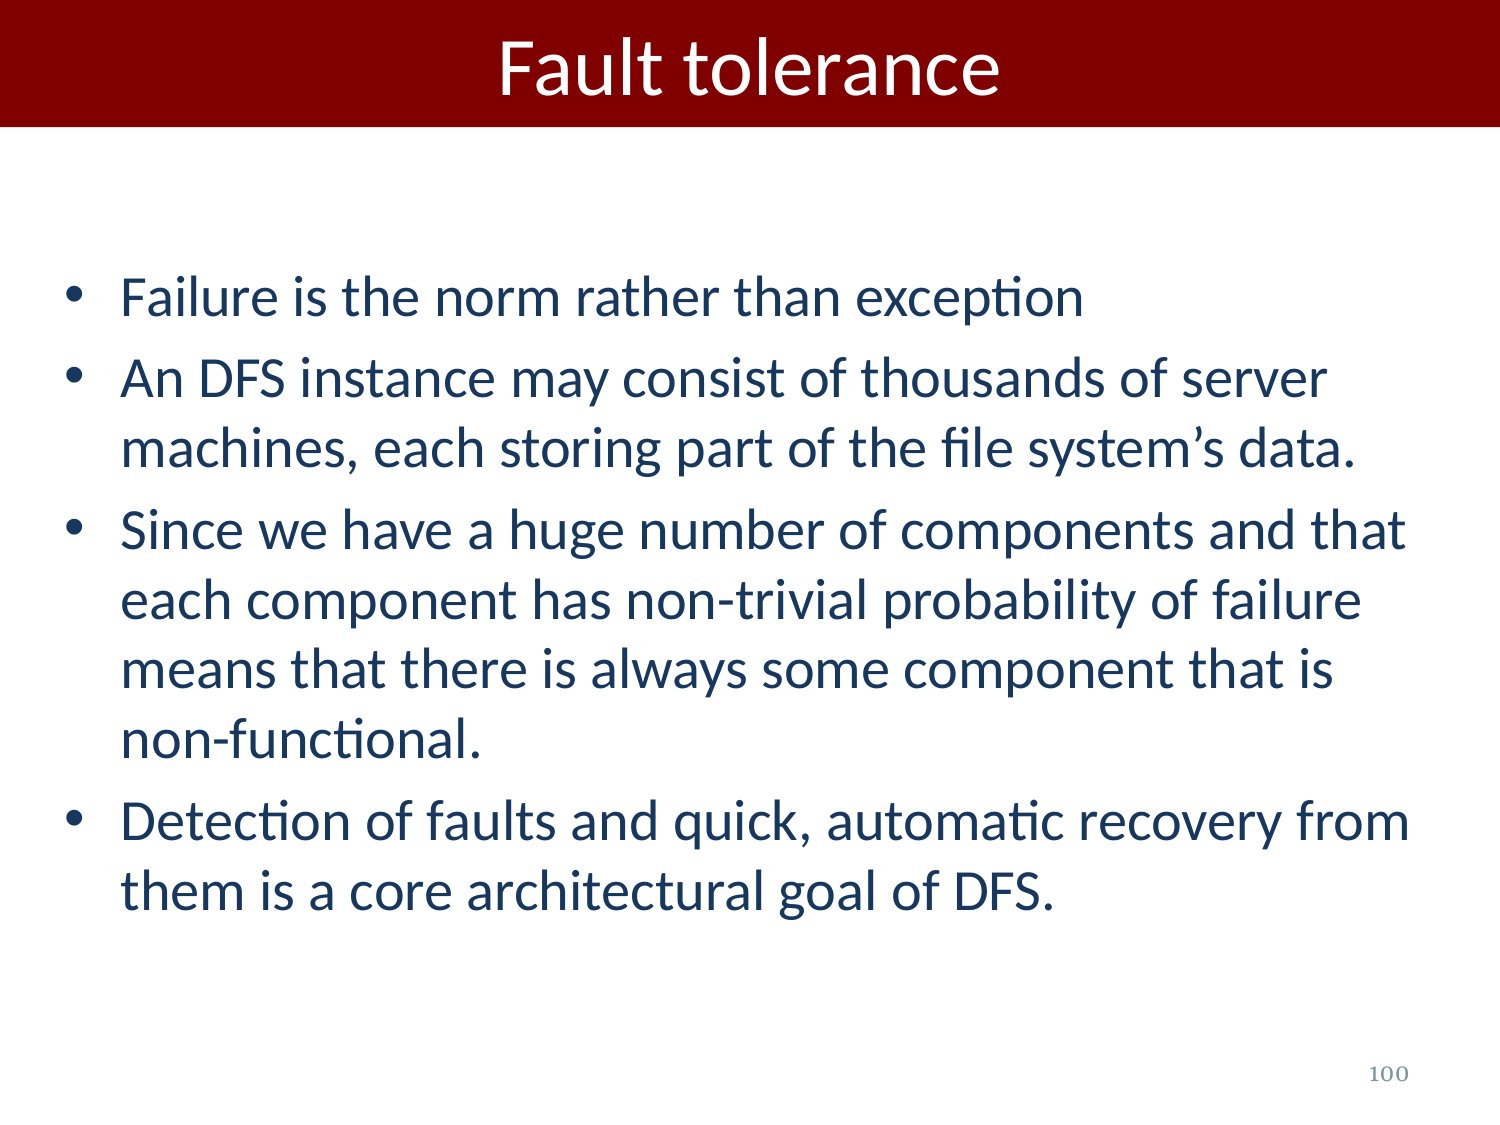

# Fault tolerance
Failure is the norm rather than exception
An DFS instance may consist of thousands of server machines, each storing part of the file system’s data.
Since we have a huge number of components and that each component has non-trivial probability of failure means that there is always some component that is non-functional.
Detection of faults and quick, automatic recovery from them is a core architectural goal of DFS.
6/8/23
100